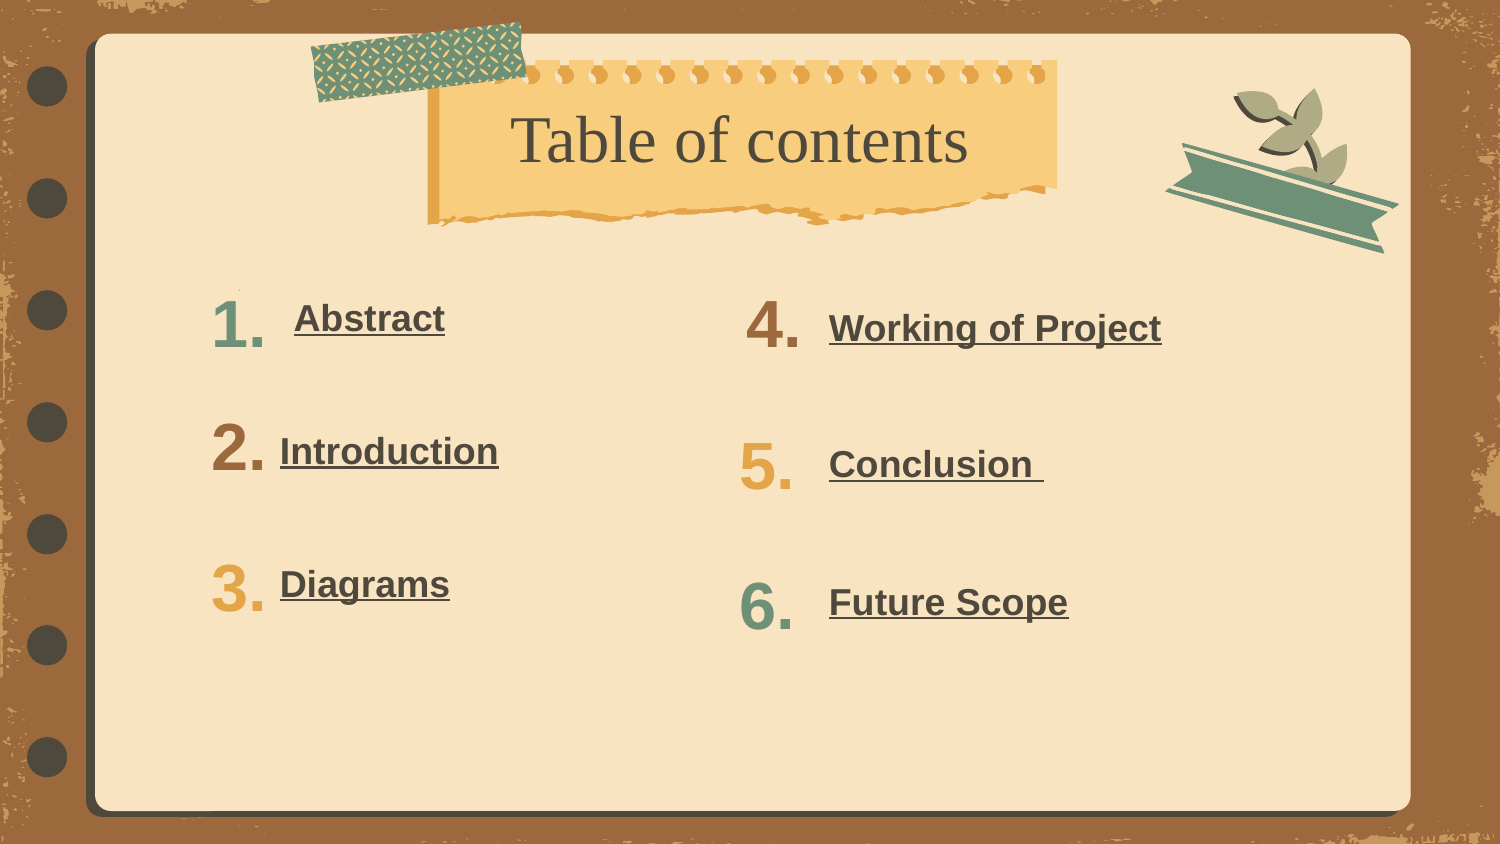

Table of contents

Abstract
# 1.
4.
Working of Project

2.

Introduction
Conclusion
5.

3.
Diagrams
Future Scope
6.